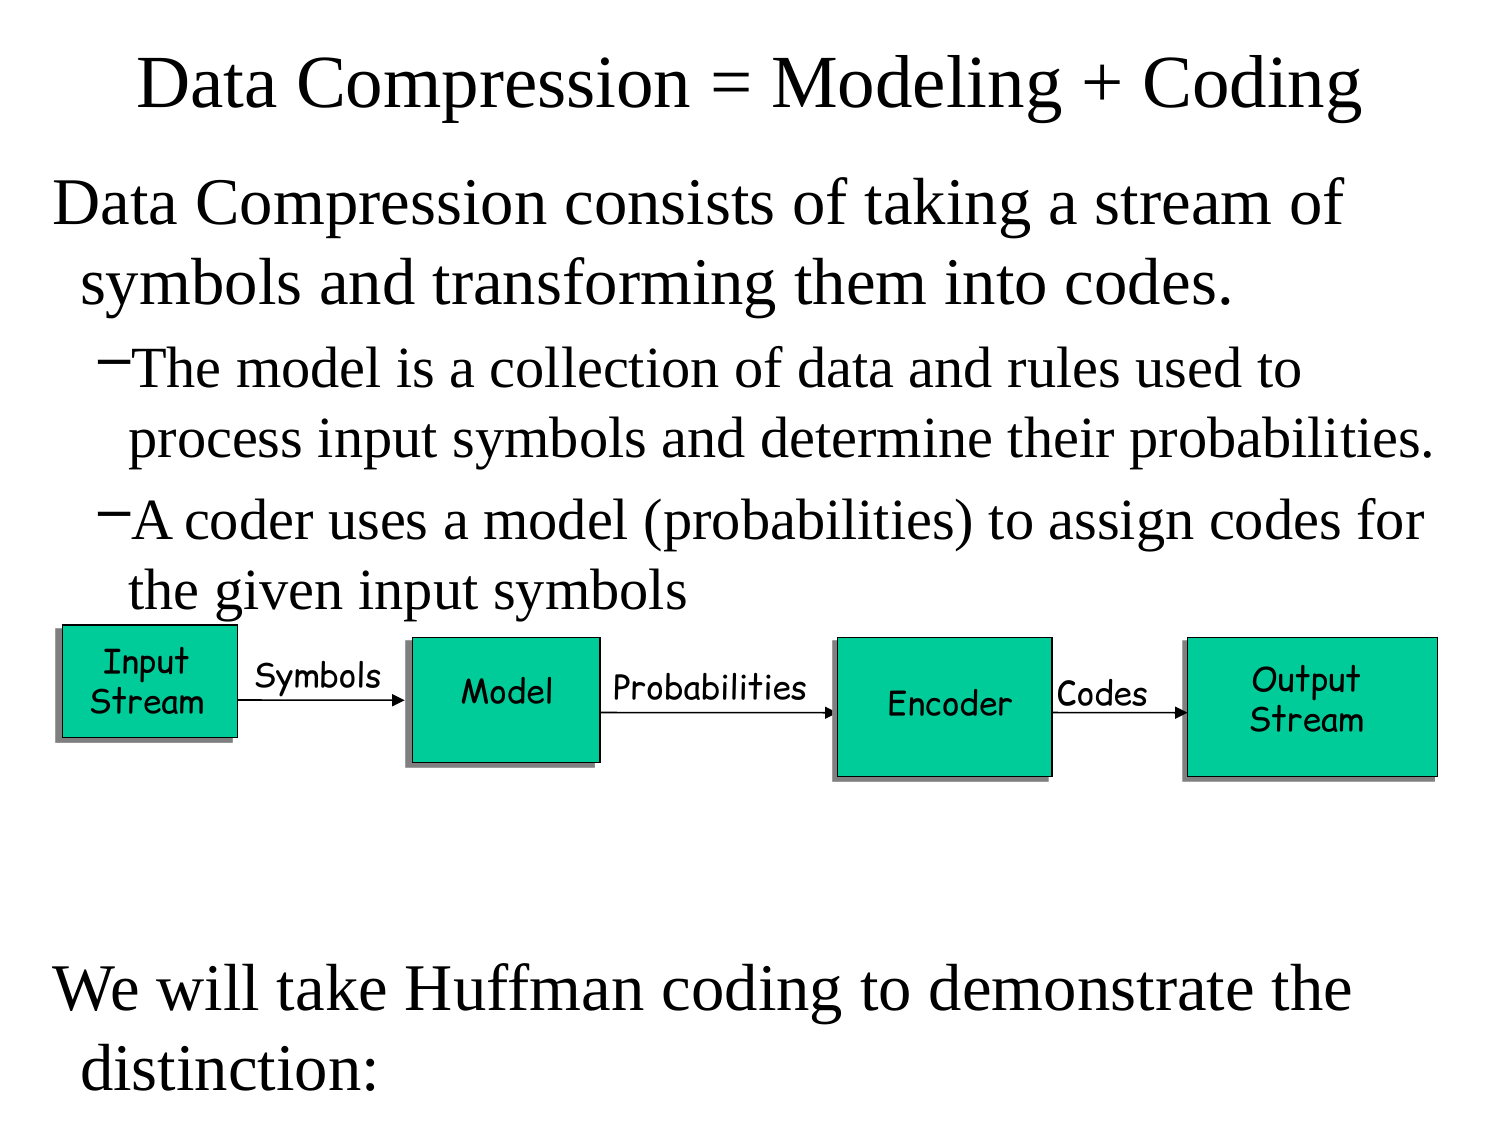

# Data Compression = Modeling + Coding
Data Compression consists of taking a stream of symbols and transforming them into codes.
The model is a collection of data and rules used to process input symbols and determine their probabilities.
A coder uses a model (probabilities) to assign codes for the given input symbols

We will take Huffman coding to demonstrate the distinction:

Input
Stream

Symbols
Output
Stream
Probabilities
Model
Codes
Encoder

65